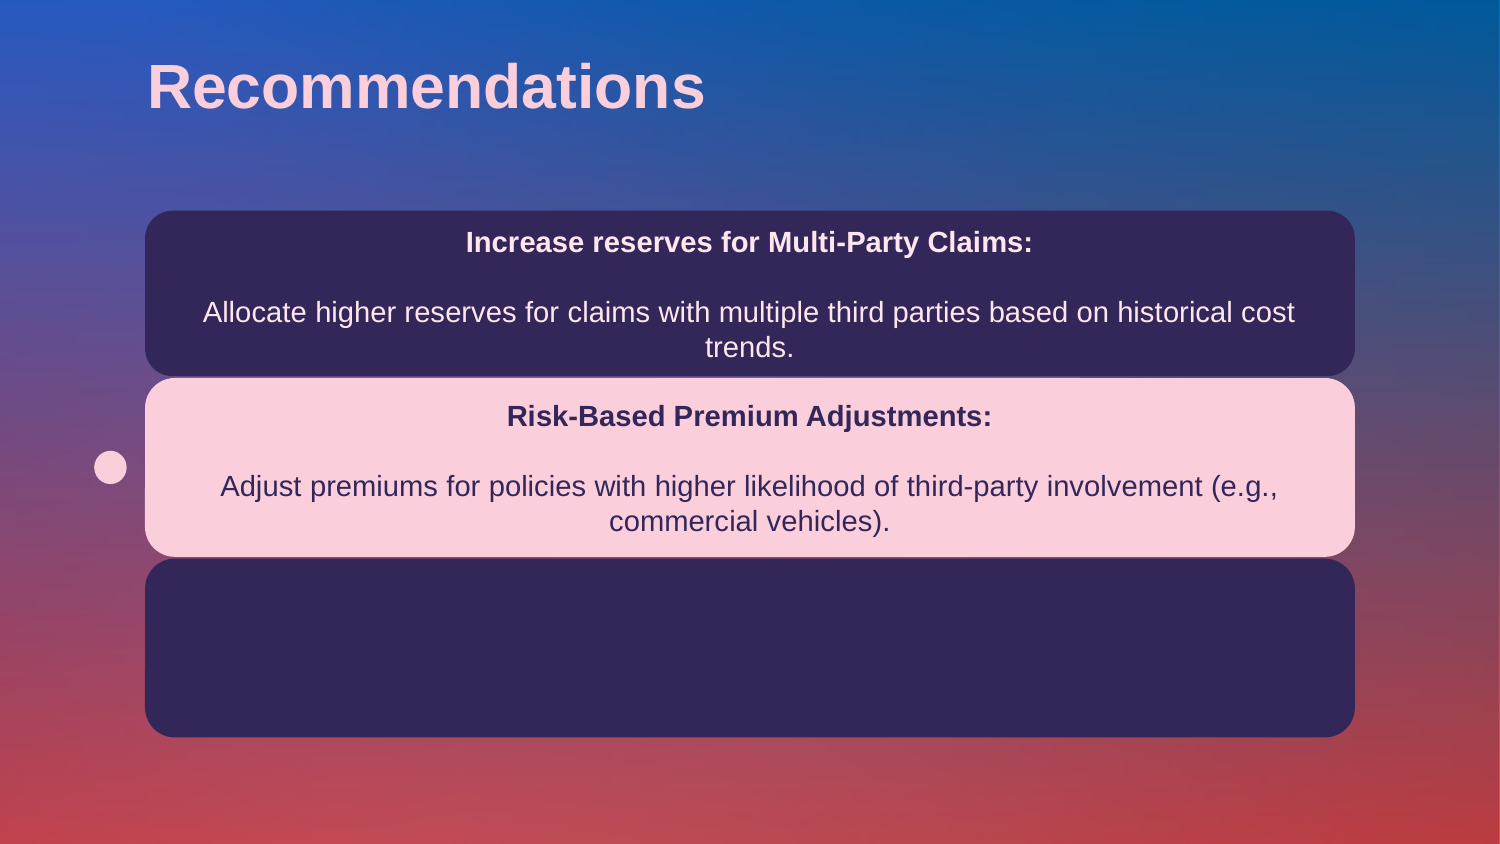

Recommendations

Increase reserves for Multi-Party Claims:

Allocate higher reserves for claims with multiple third parties based on historical cost trends.
Risk-Based Premium Adjustments:

Adjust premiums for policies with higher likelihood of third-party involvement (e.g., commercial vehicles).